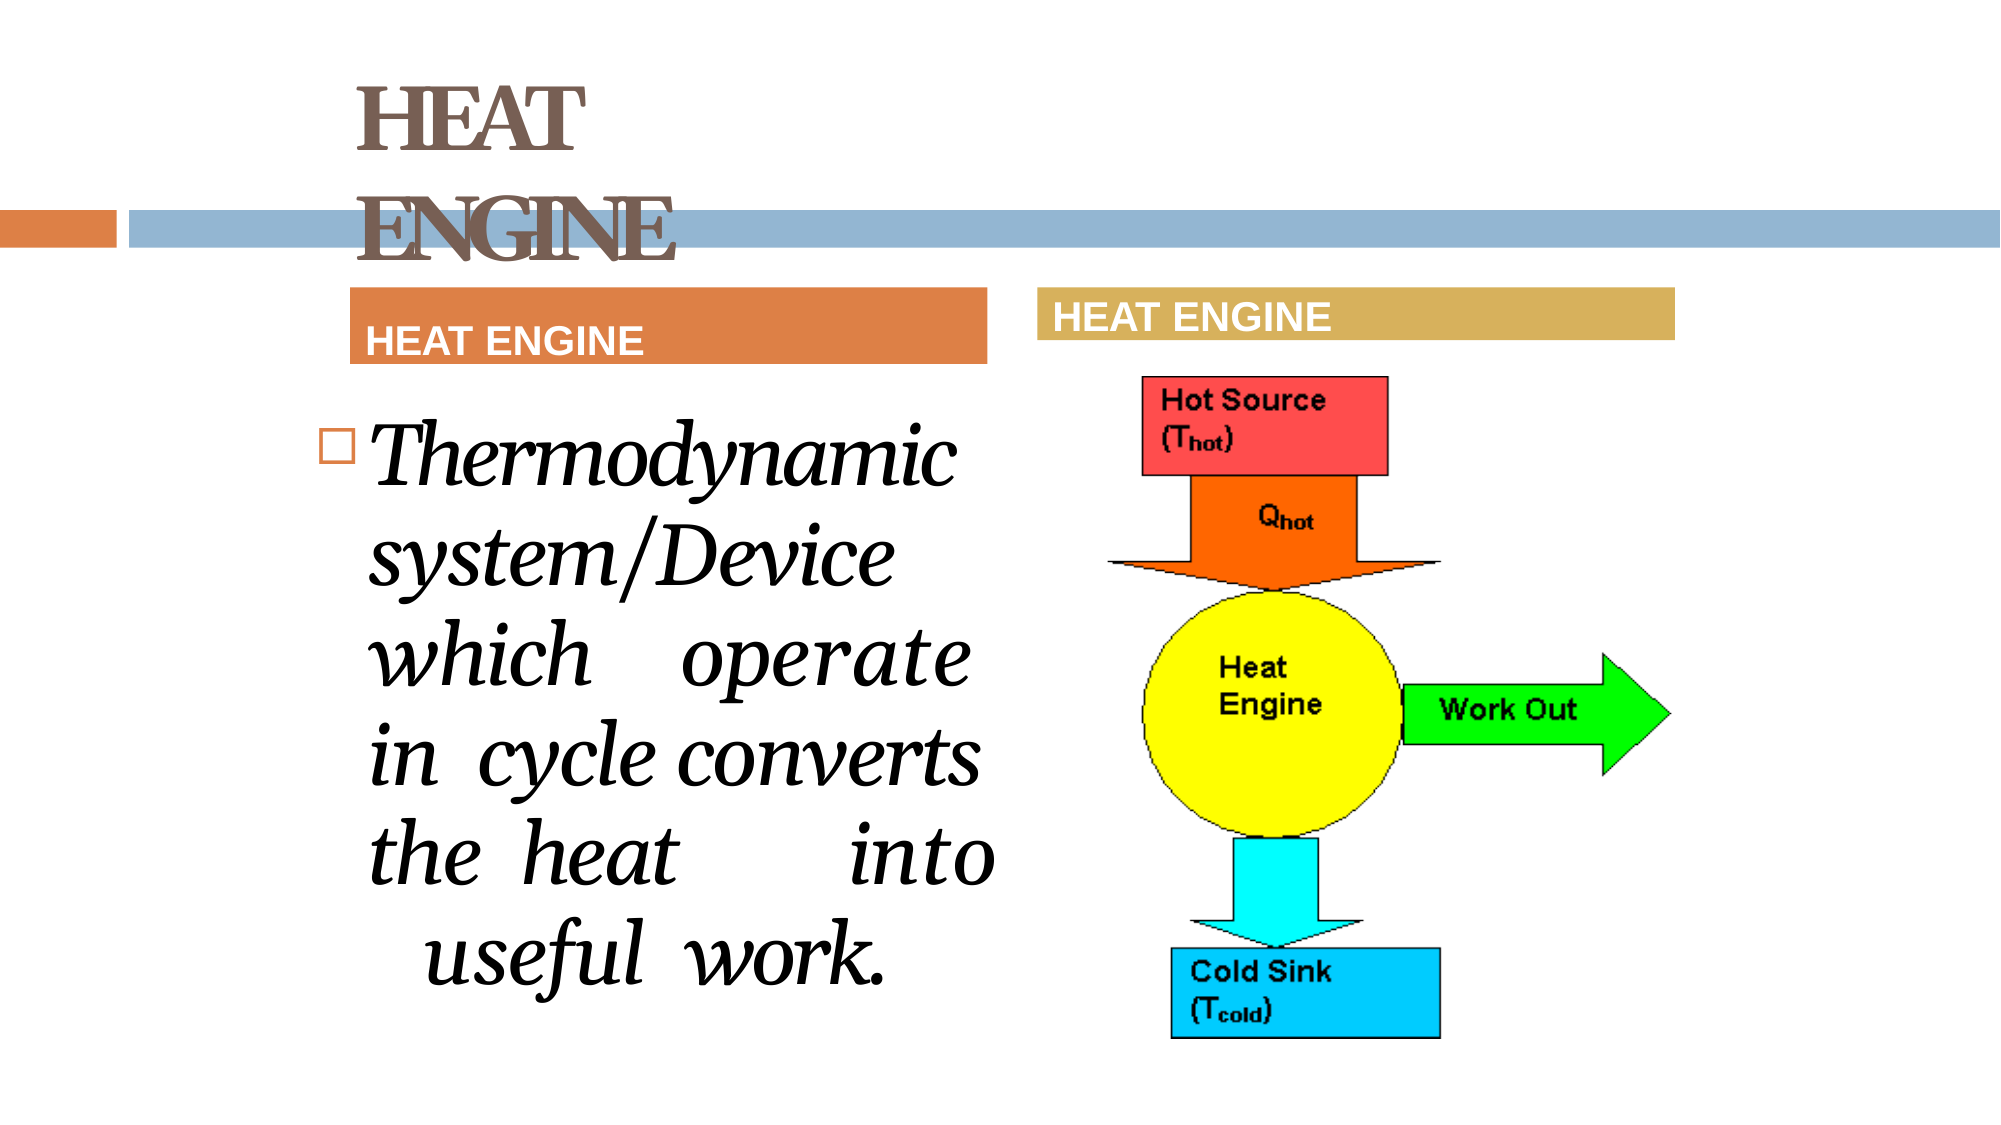

# HEAT ENGINE
HEAT ENGINE
HEAT ENGINE

Thermodynamic  system/Device  which		operate	in  cycle converts the  heat	into	useful  work.